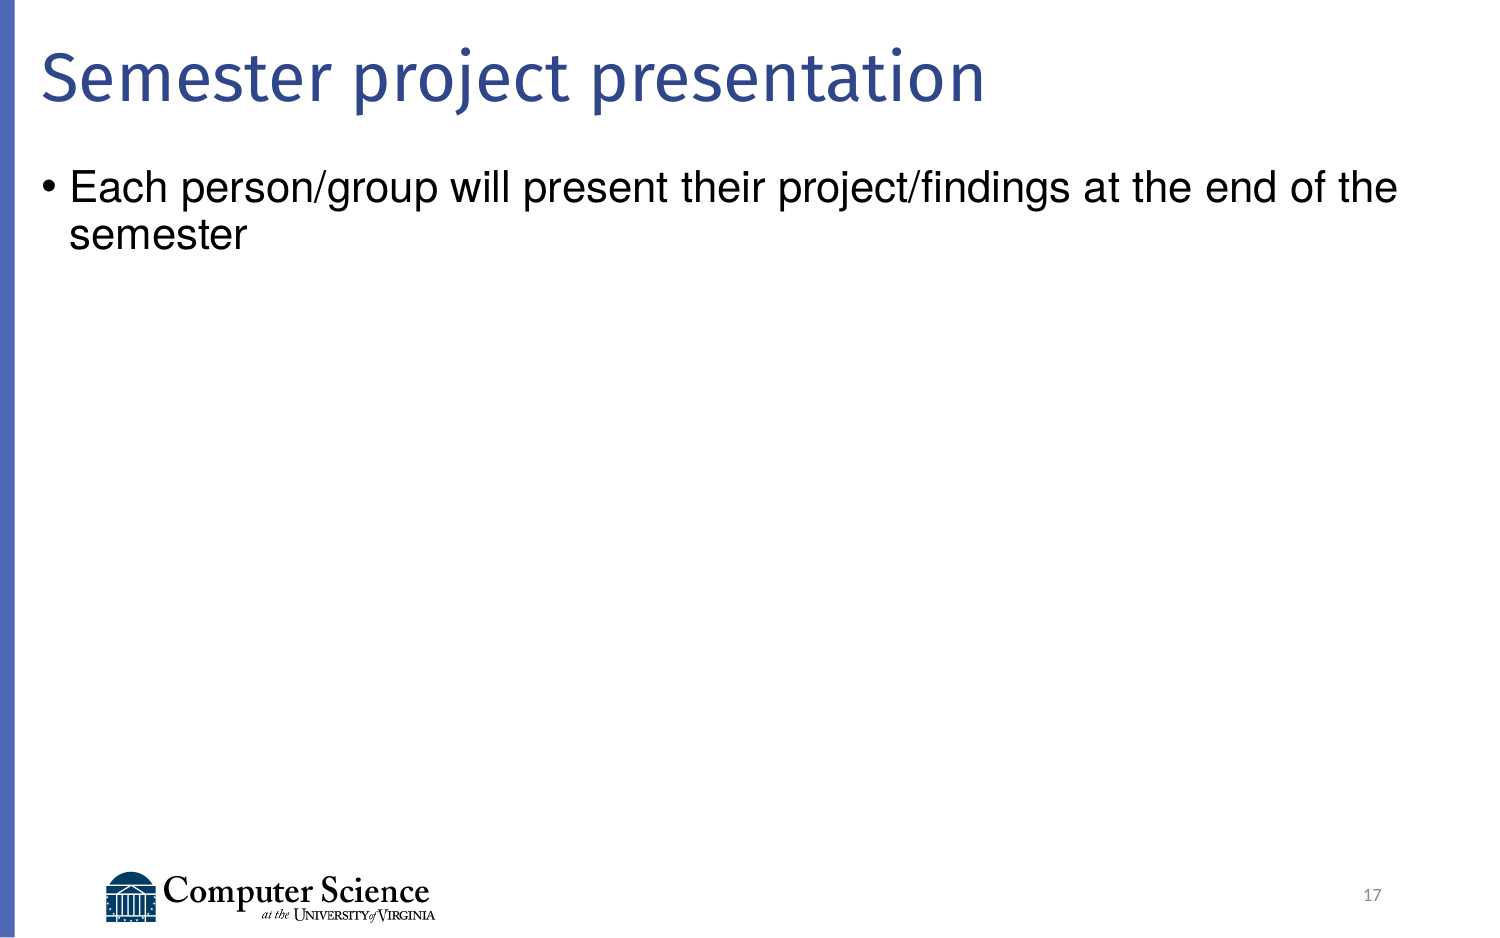

# Semester project presentation
Each person/group will present their project/findings at the end of the semester
17